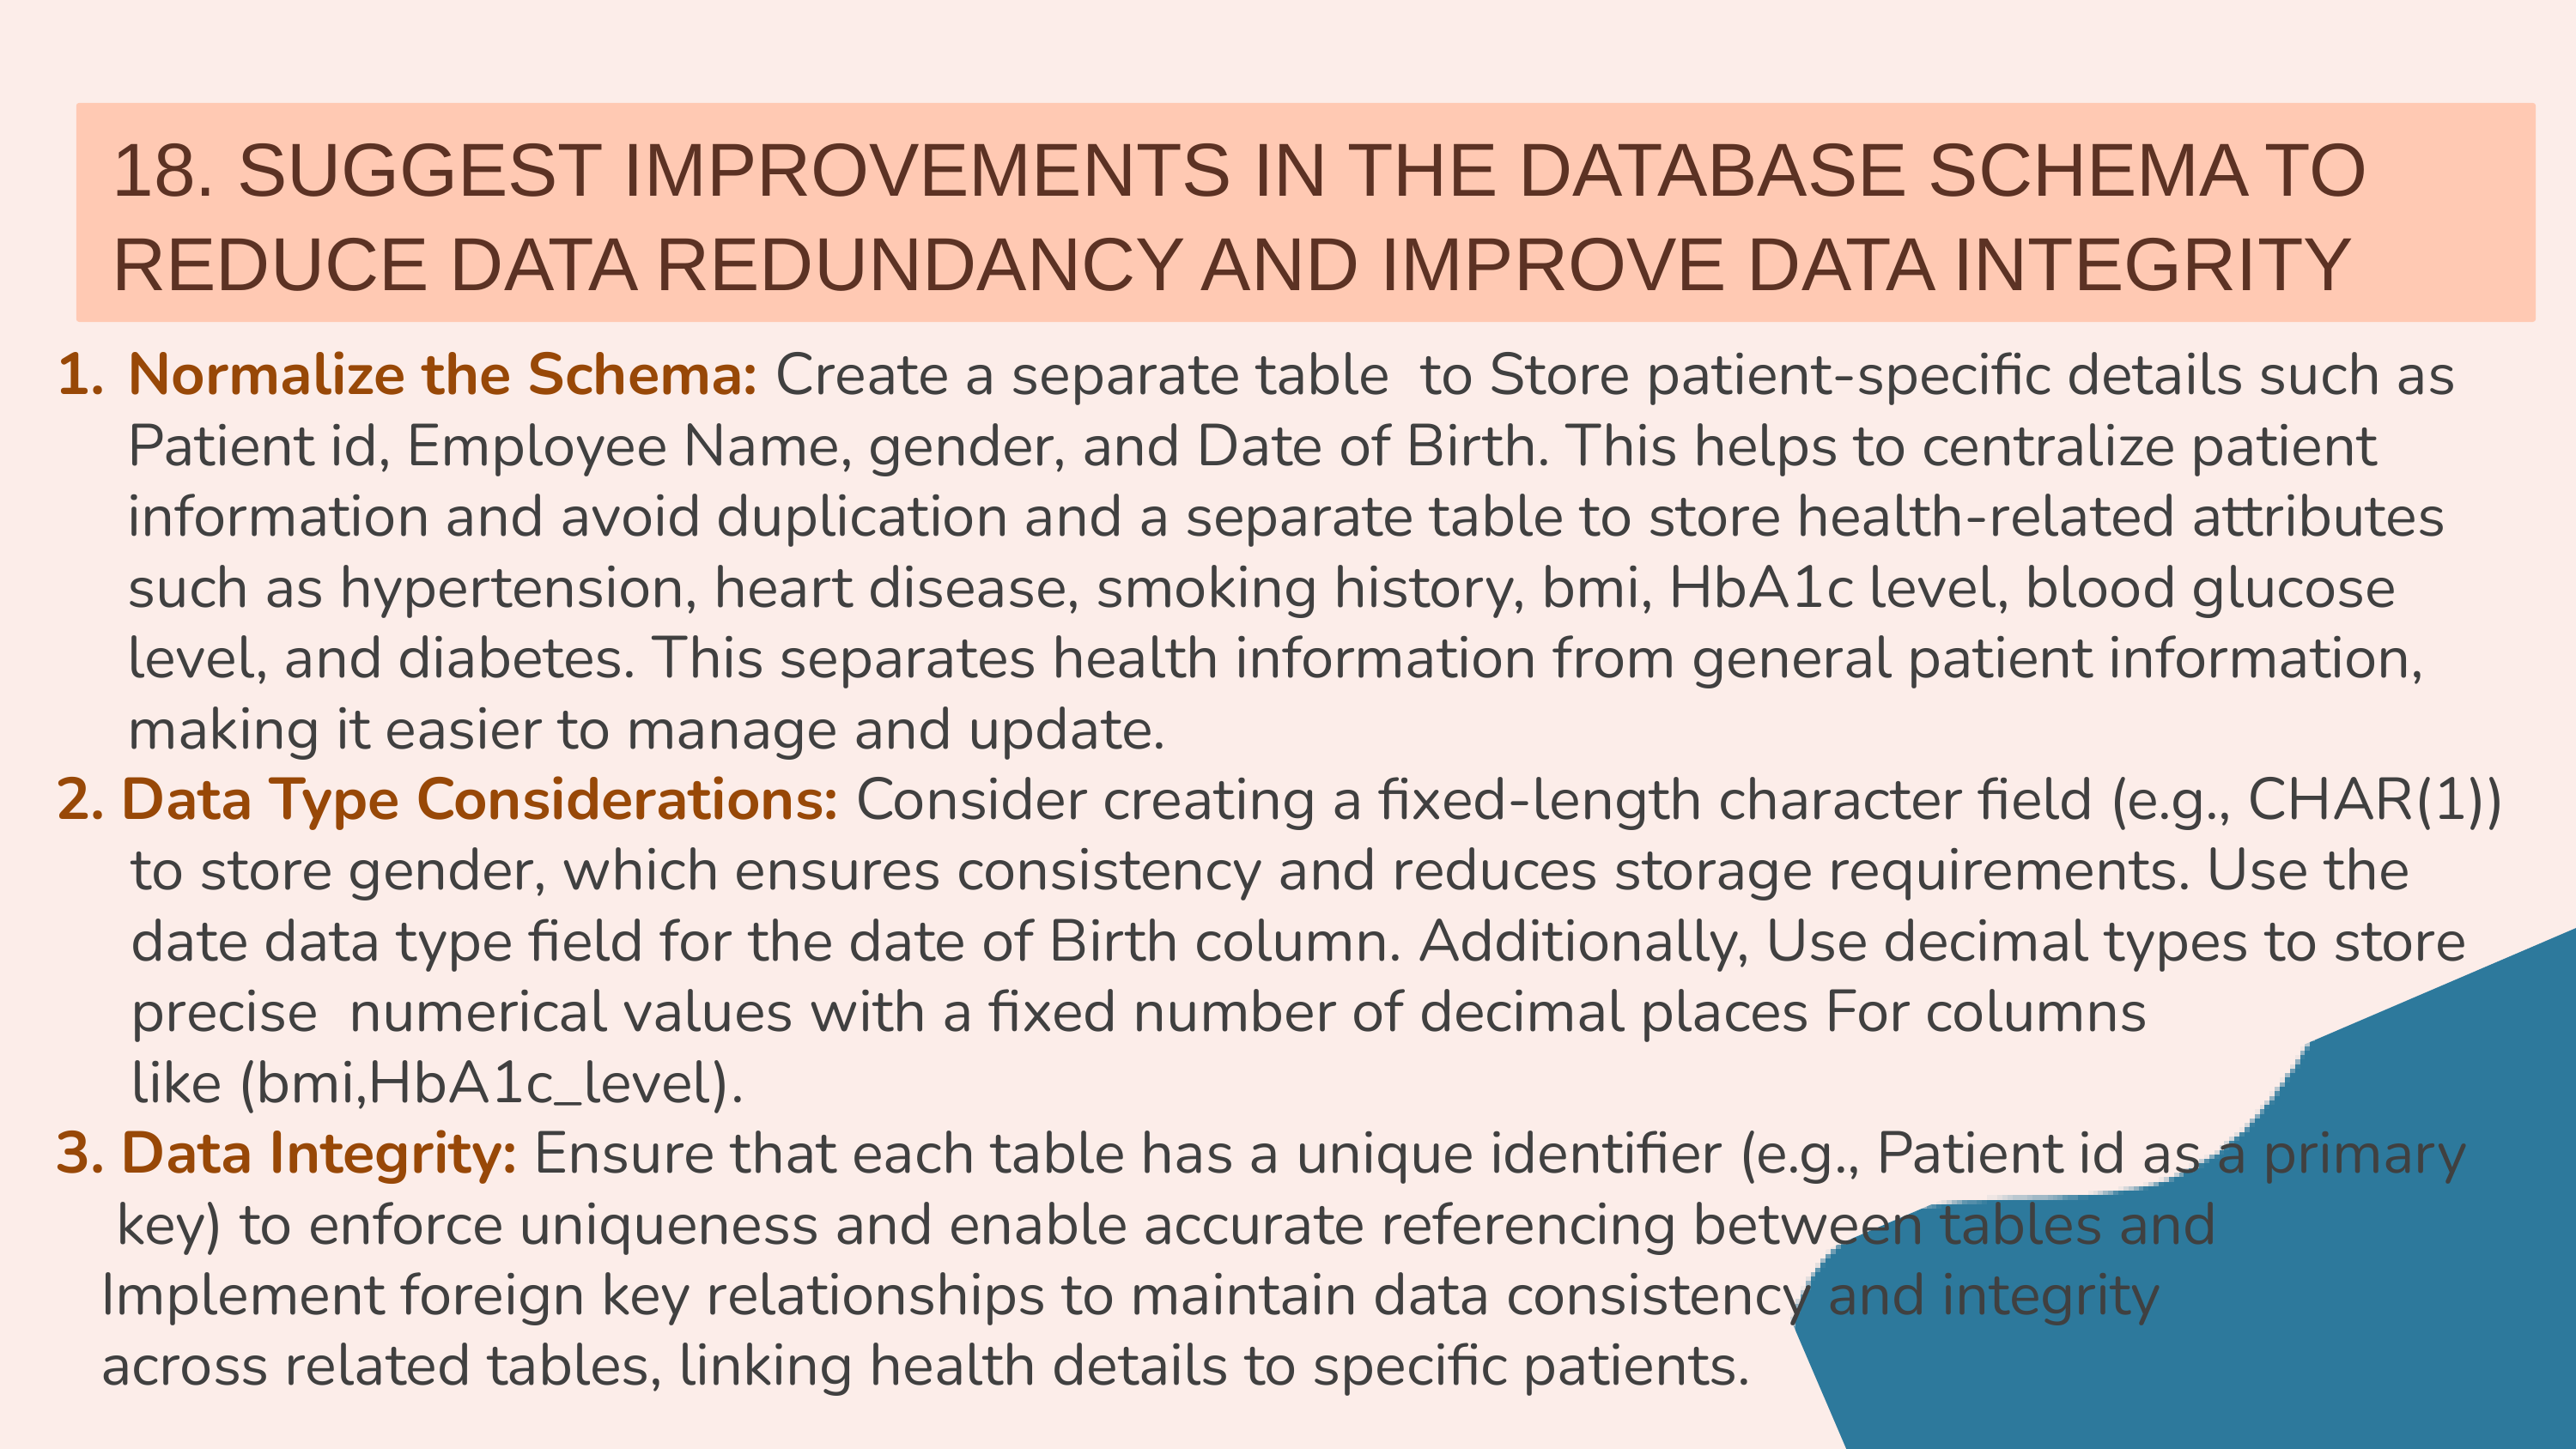

18. SUGGEST IMPROVEMENTS IN THE DATABASE SCHEMA TO REDUCE DATA REDUNDANCY AND IMPROVE DATA INTEGRITY
Normalize the Schema: Create a separate table  to Store patient-specific details such as Patient id, Employee Name, gender, and Date of Birth. This helps to centralize patient information and avoid duplication and a separate table to store health-related attributes such as hypertension, heart disease, smoking history, bmi, HbA1c level, blood glucose level, and diabetes. This separates health information from general patient information, making it easier to manage and update.
2. Data Type Considerations: Consider creating a fixed-length character field (e.g., CHAR(1))
     to store gender, which ensures consistency and reduces storage requirements. Use the
     date data type field for the date of Birth column. Additionally, Use decimal types to store
     precise  numerical values with a fixed number of decimal places For columns
     like (bmi,HbA1c_level).
3. Data Integrity: Ensure that each table has a unique identifier (e.g., Patient id as a primary
    key) to enforce uniqueness and enable accurate referencing between tables and
   Implement foreign key relationships to maintain data consistency and integrity
   across related tables, linking health details to specific patients.